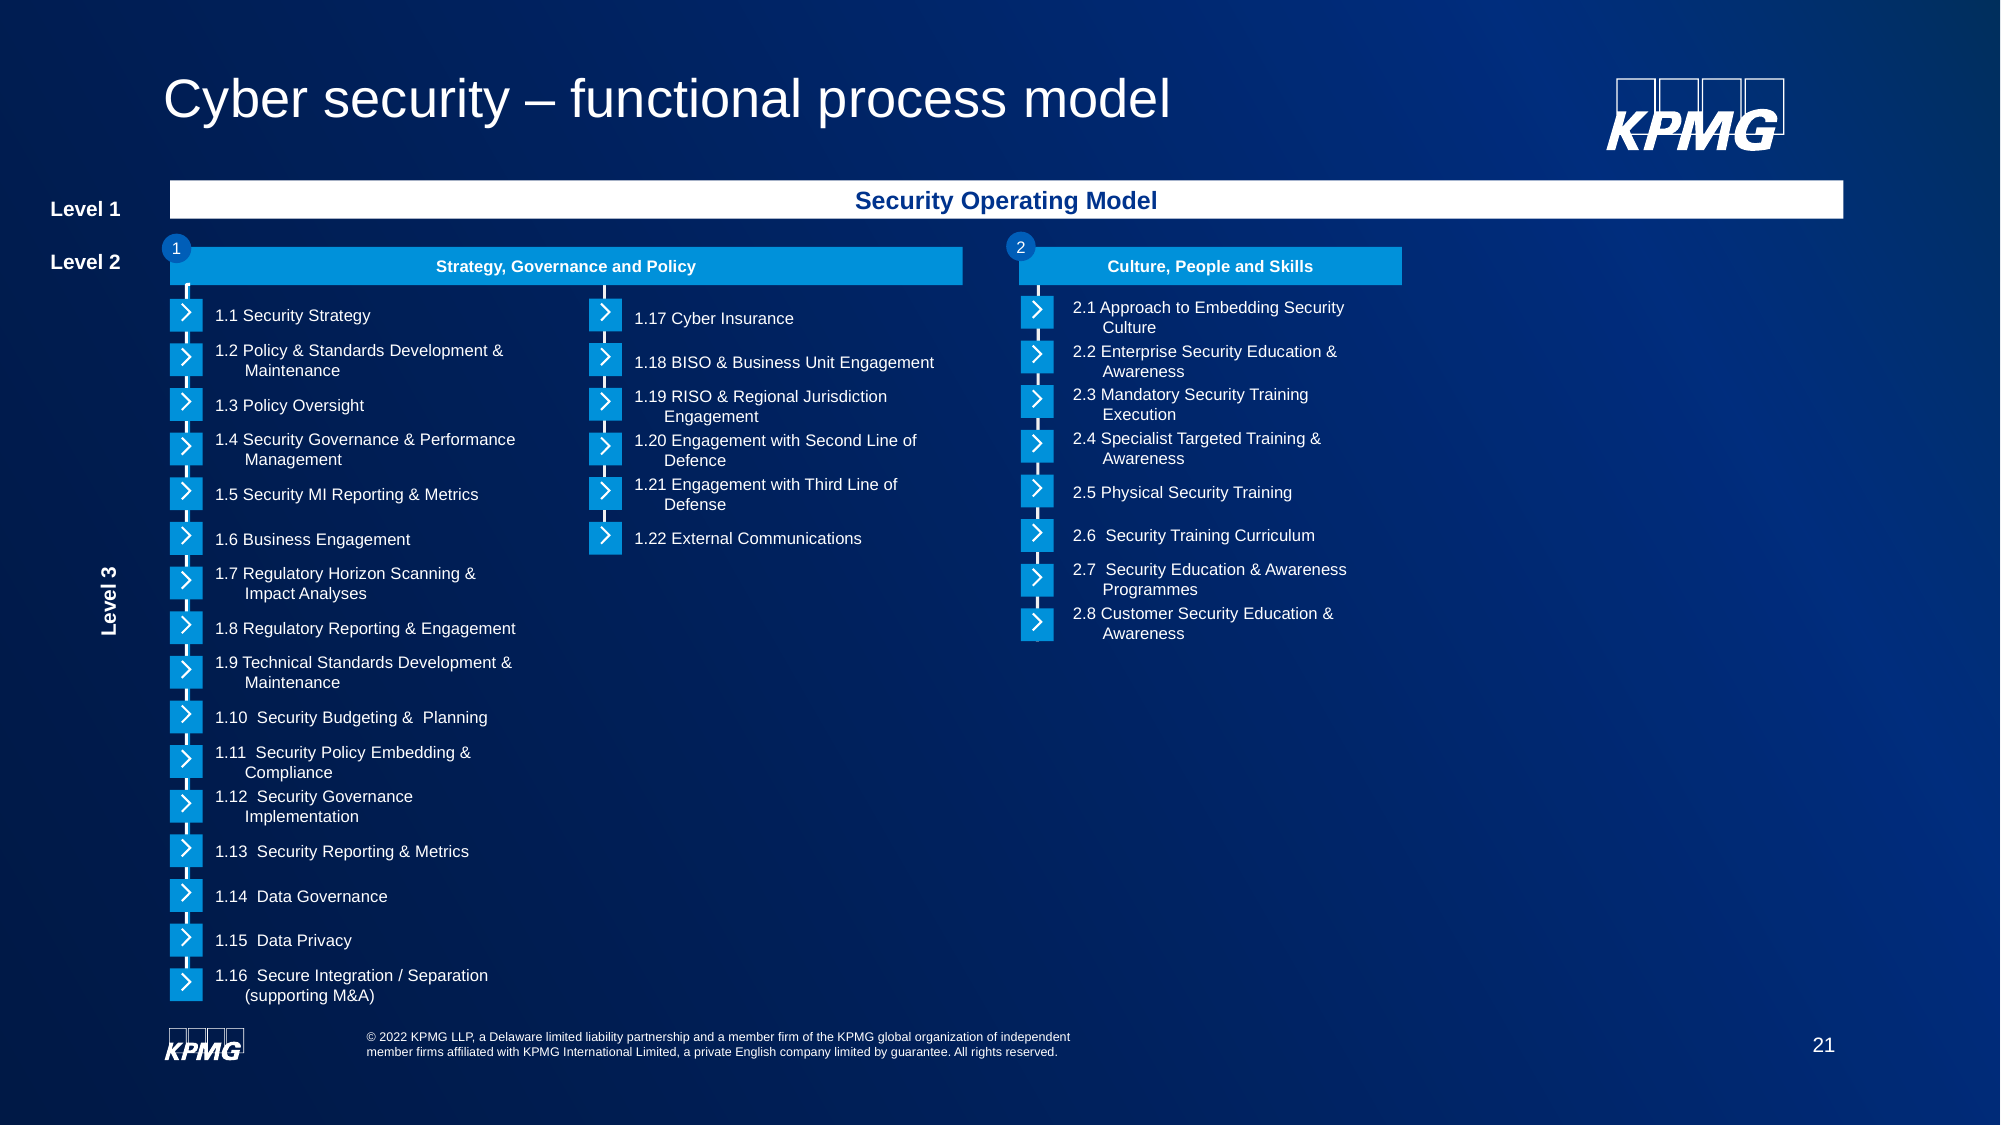

# Cyber security – functional process model
Security Operating Model
Level 1
2
1
Level 2
Strategy, Governance and Policy
Culture, People and Skills

1.1 Security Strategy

2.1 Approach to Embedding Security Culture
1.17 Cyber Insurance

1.2 Policy & Standards Development & Maintenance

2.2 Enterprise Security Education & Awareness
1.18 BISO & Business Unit Engagement

2.3 Mandatory Security Training Execution
1.3 Policy Oversight

1.19 RISO & Regional Jurisdiction Engagement

2.4 Specialist Targeted Training & Awareness
1.4 Security Governance & Performance Management

1.20 Engagement with Second Line of Defence

2.5 Physical Security Training
1.21 Engagement with Third Line of Defense
1.5 Security MI Reporting & Metrics

2.6  Security Training Curriculum
1.22 External Communications
1.6 Business Engagement

2.7  Security Education & Awareness Programmes
Level 3
1.7 Regulatory Horizon Scanning & Impact Analyses

2.8 Customer Security Education & Awareness
1.8 Regulatory Reporting & Engagement

1.9 Technical Standards Development & Maintenance

1.10  Security Budgeting &  Planning

1.11  Security Policy Embedding &  Compliance

1.12  Security Governance  Implementation

1.13  Security Reporting & Metrics

1.14  Data Governance

1.15  Data Privacy

1.16  Secure Integration / Separation (supporting M&A)